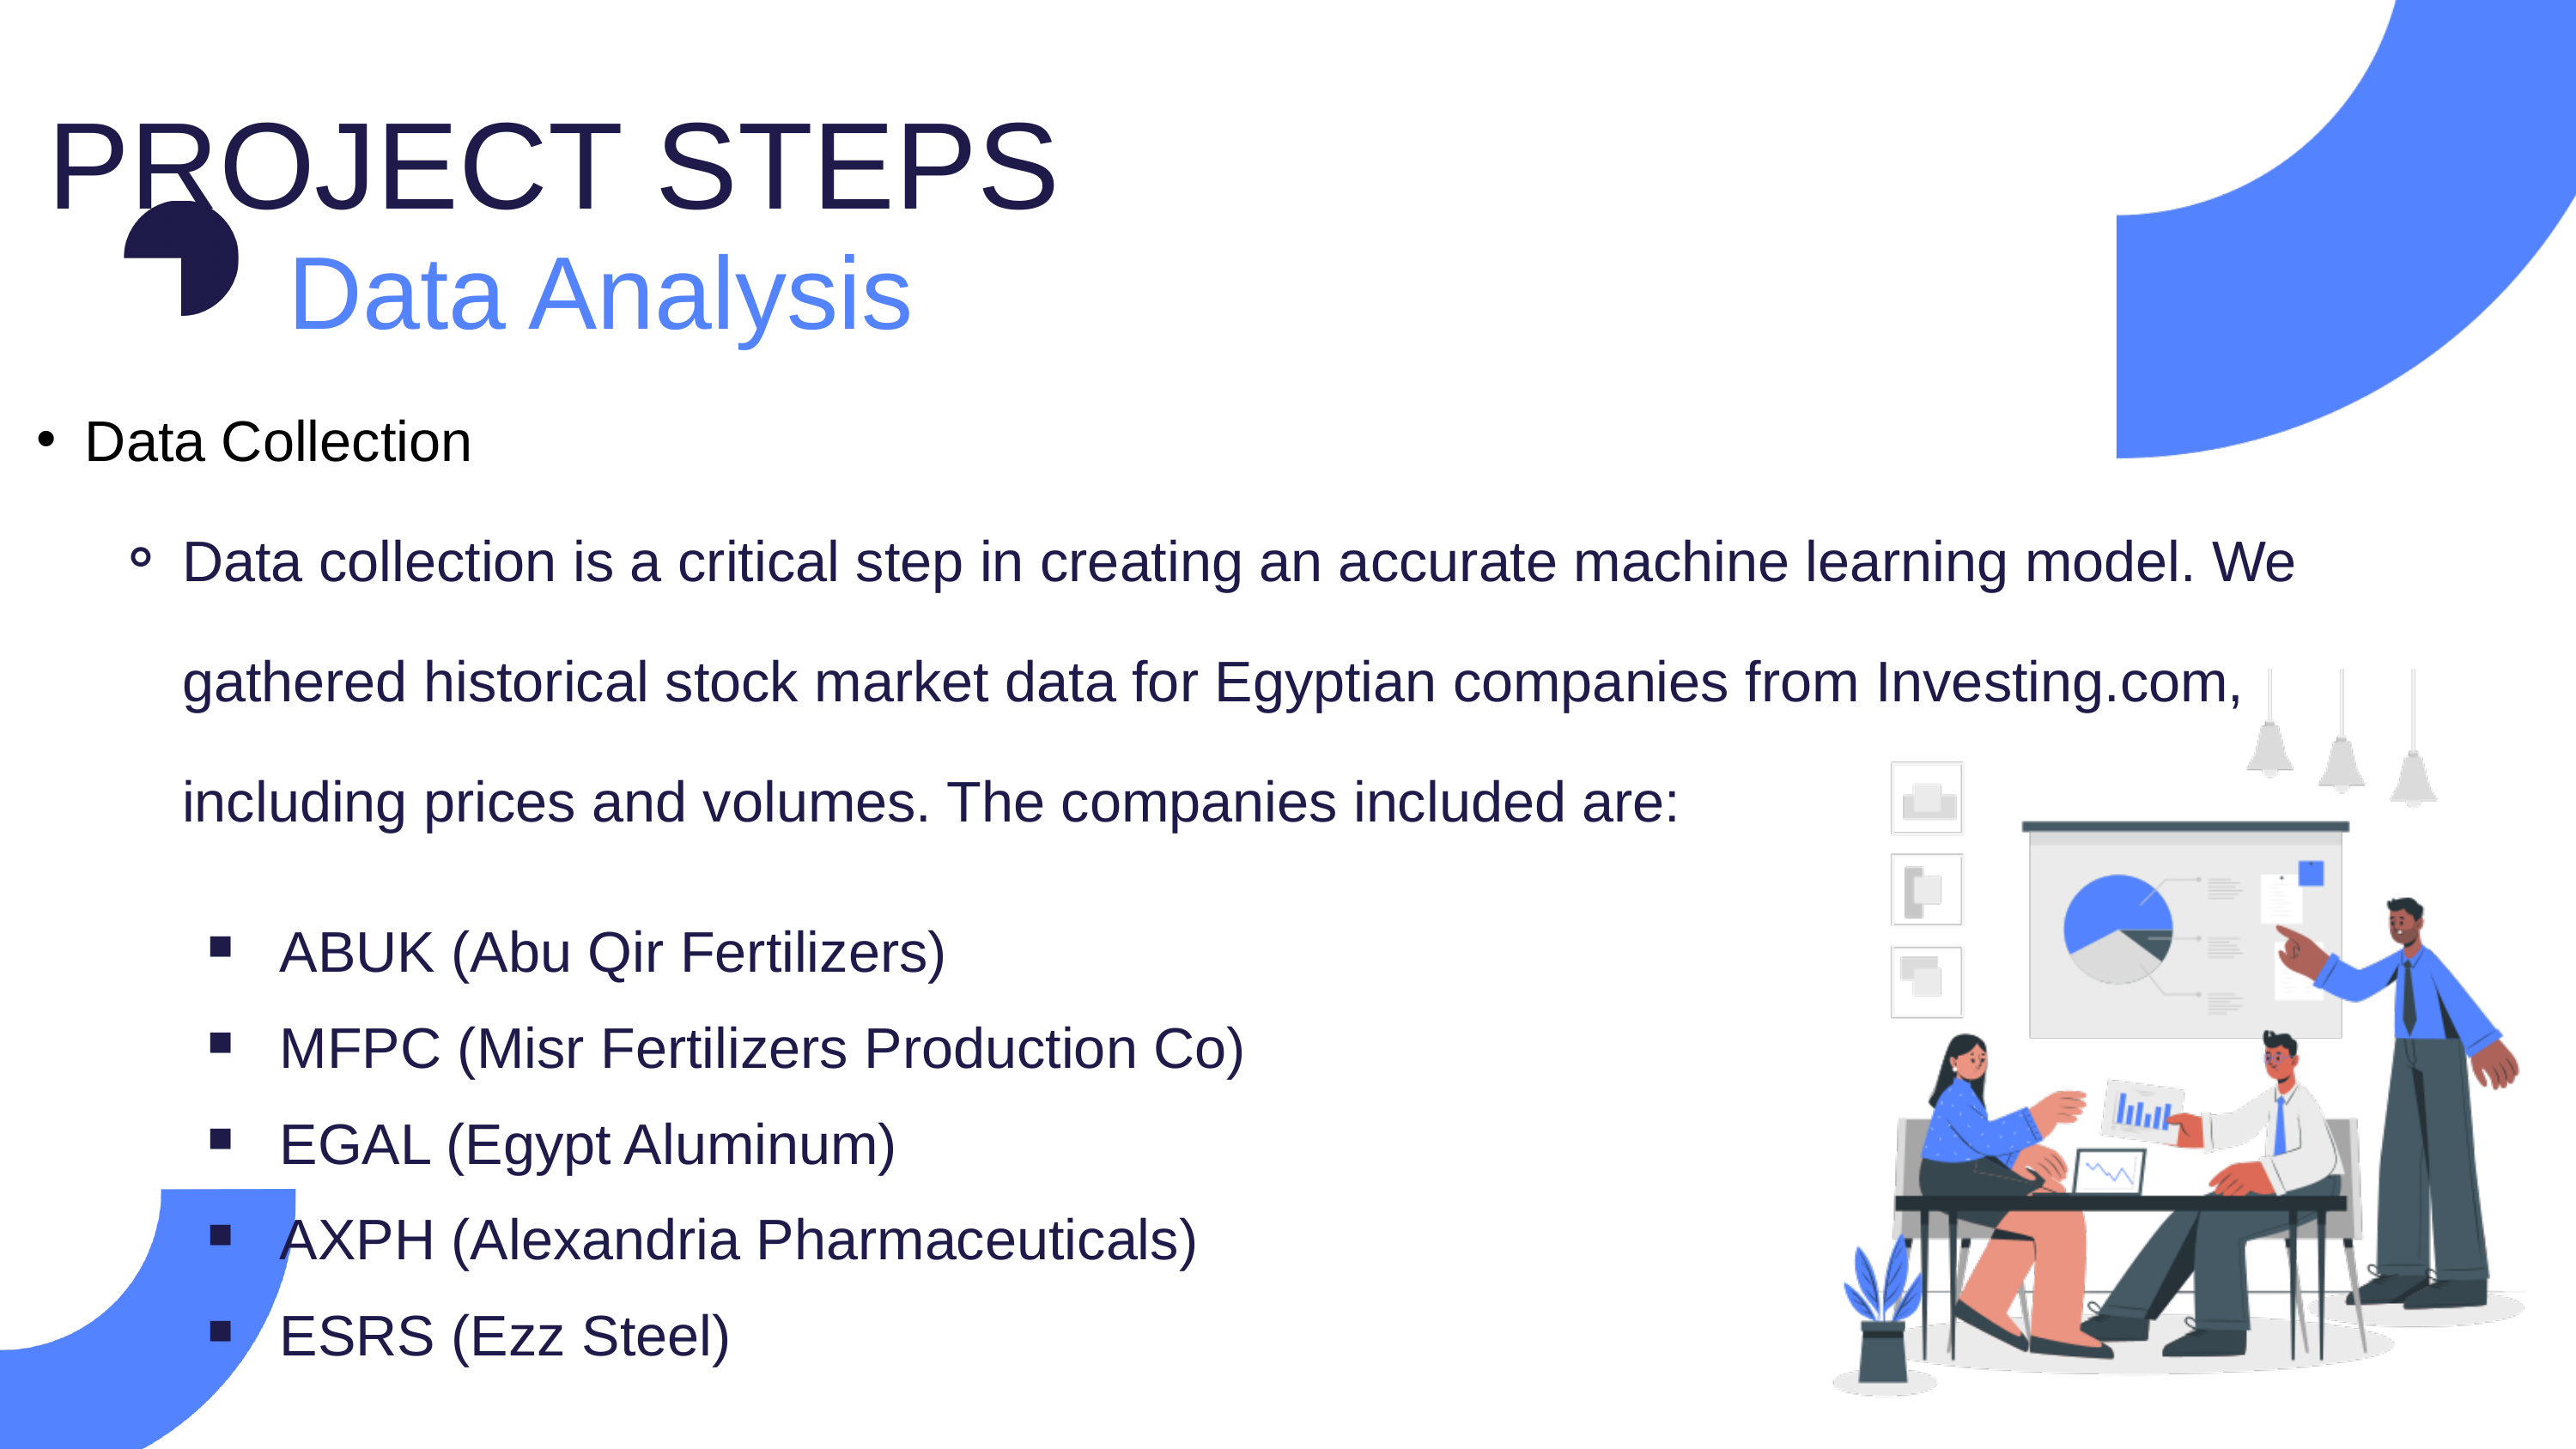

PROJECT STEPS
Data Analysis

Data Collection
Data collection is a critical step in creating an accurate machine learning model. We gathered historical stock market data for Egyptian companies from Investing.com, including prices and volumes. The companies included are:

ABUK (Abu Qir Fertilizers)
MFPC (Misr Fertilizers Production Co)
EGAL (Egypt Aluminum)
AXPH (Alexandria Pharmaceuticals)
ESRS (Ezz Steel)